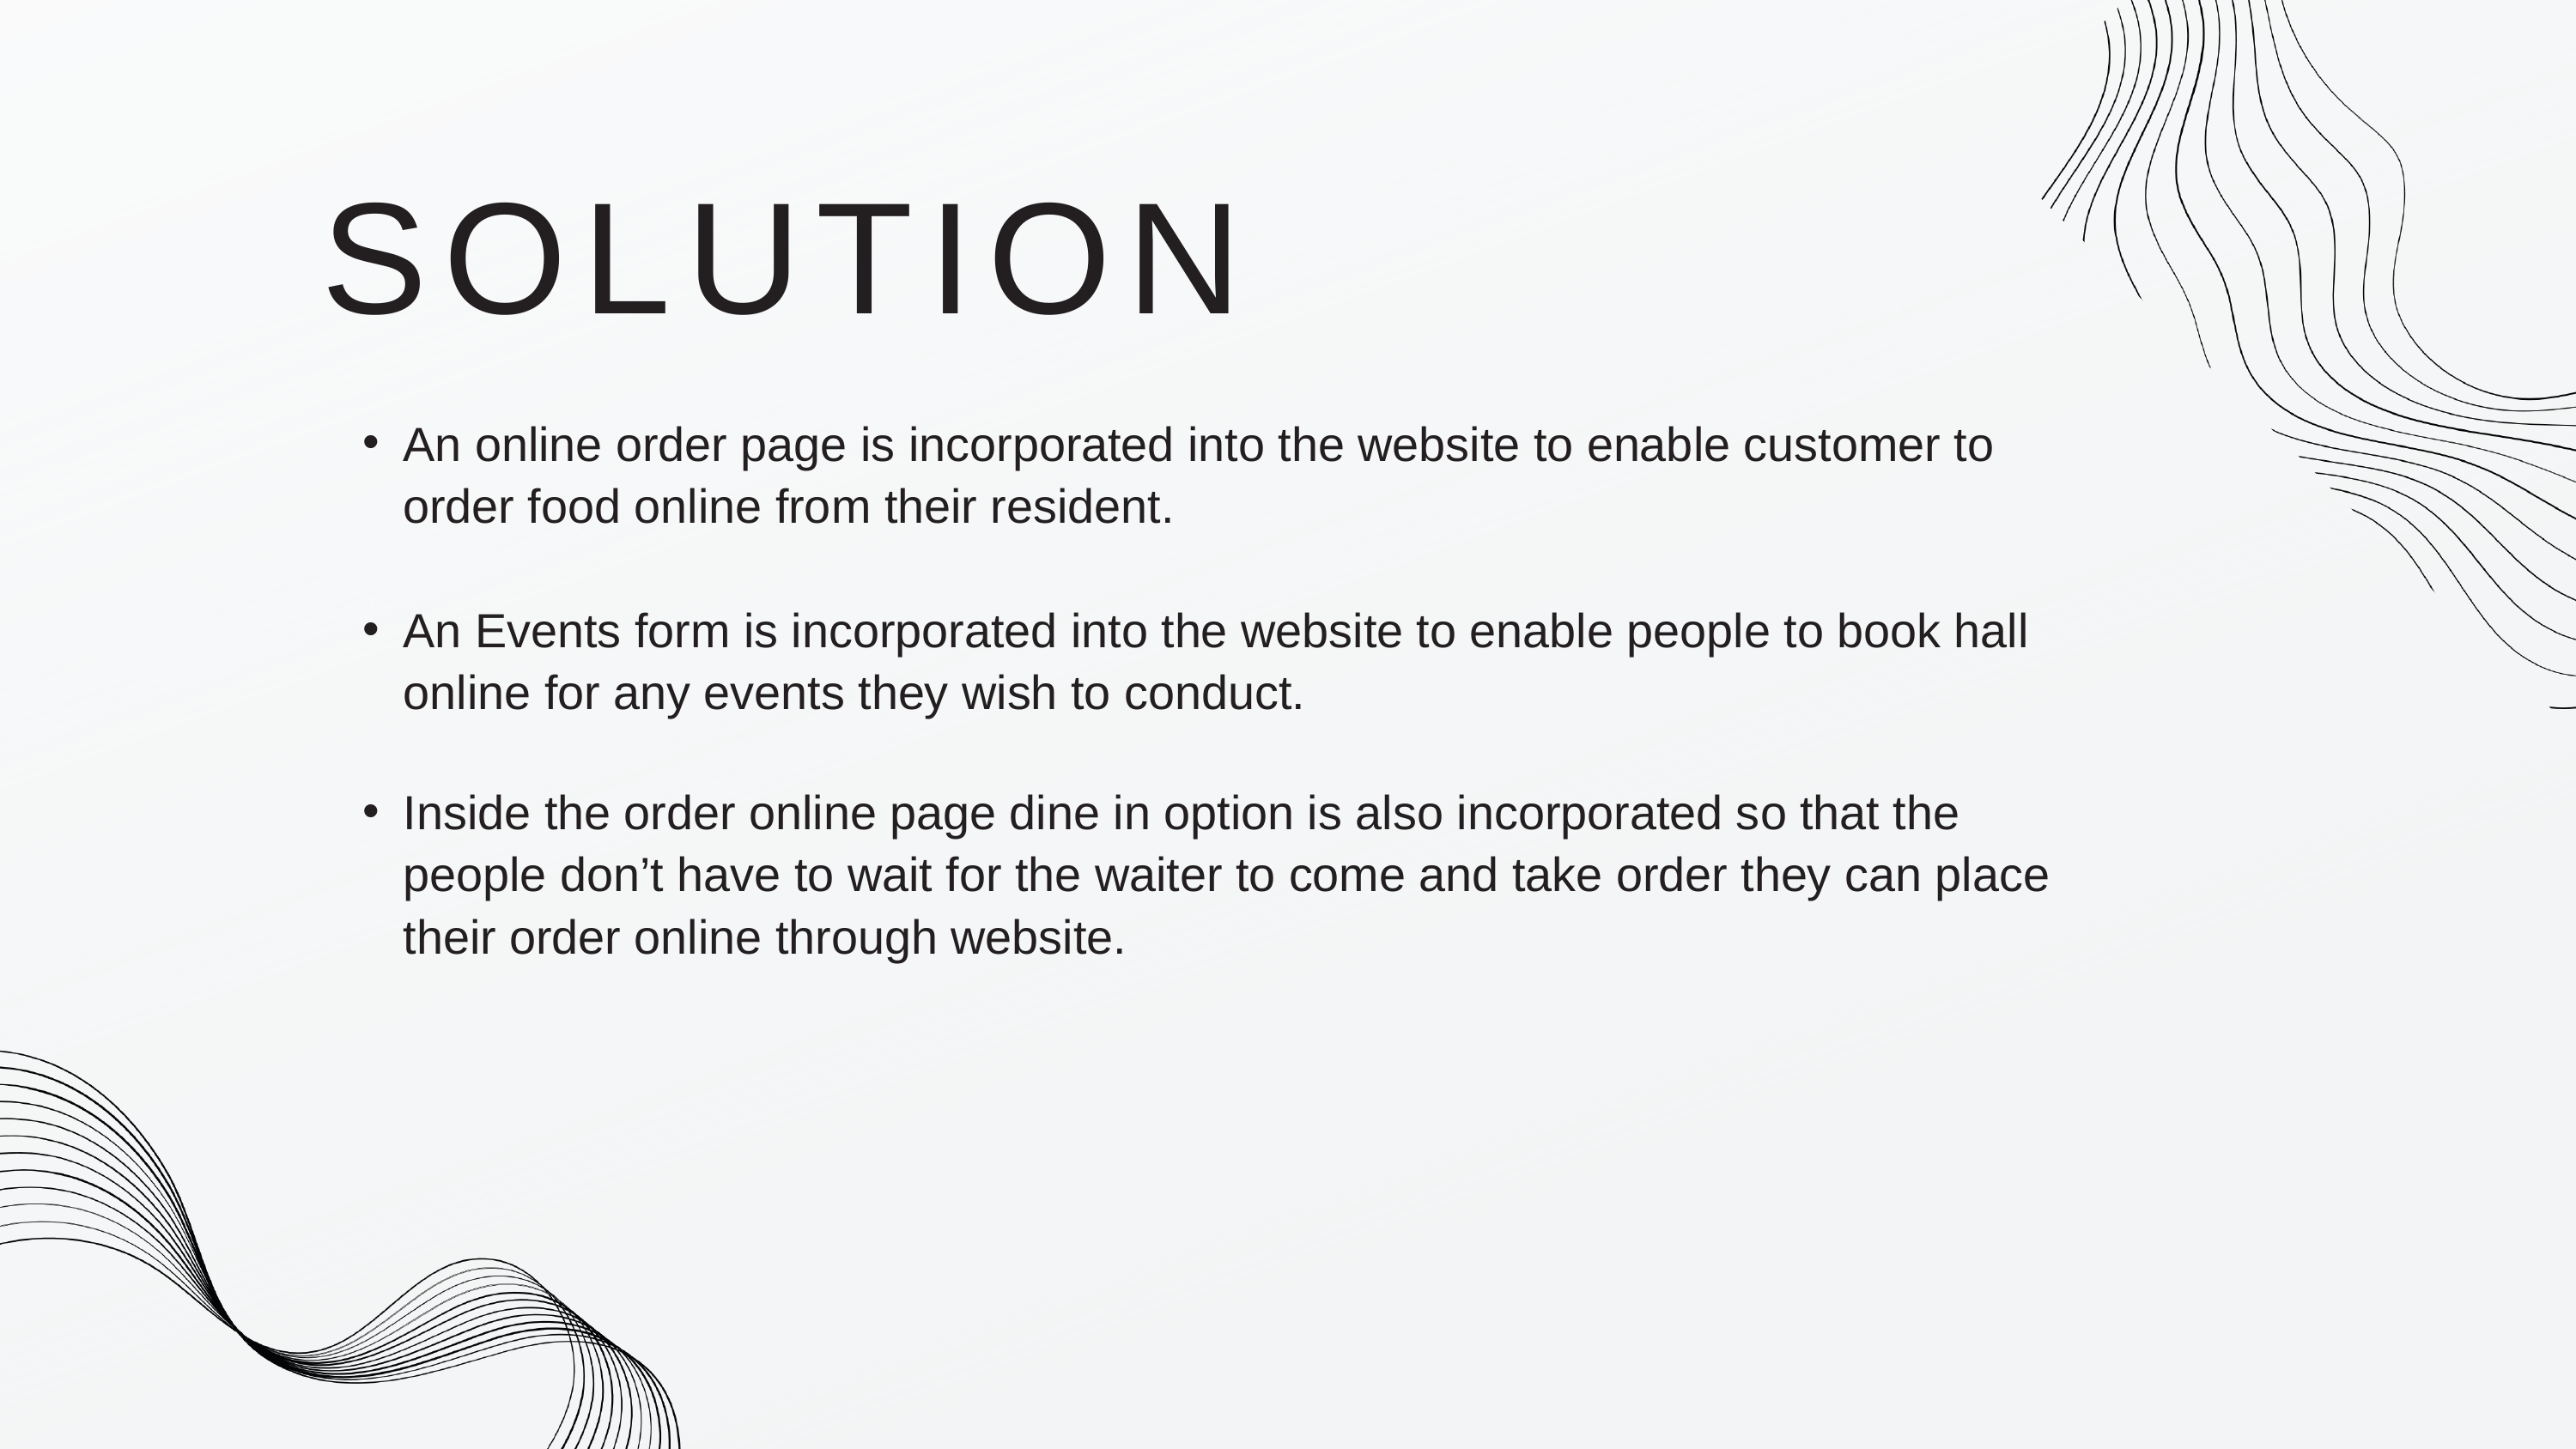

SOLUTION
An online order page is incorporated into the website to enable customer to order food online from their resident.

An Events form is incorporated into the website to enable people to book hall online for any events they wish to conduct.

Inside the order online page dine in option is also incorporated so that the people don’t have to wait for the waiter to come and take order they can place their order online through website.